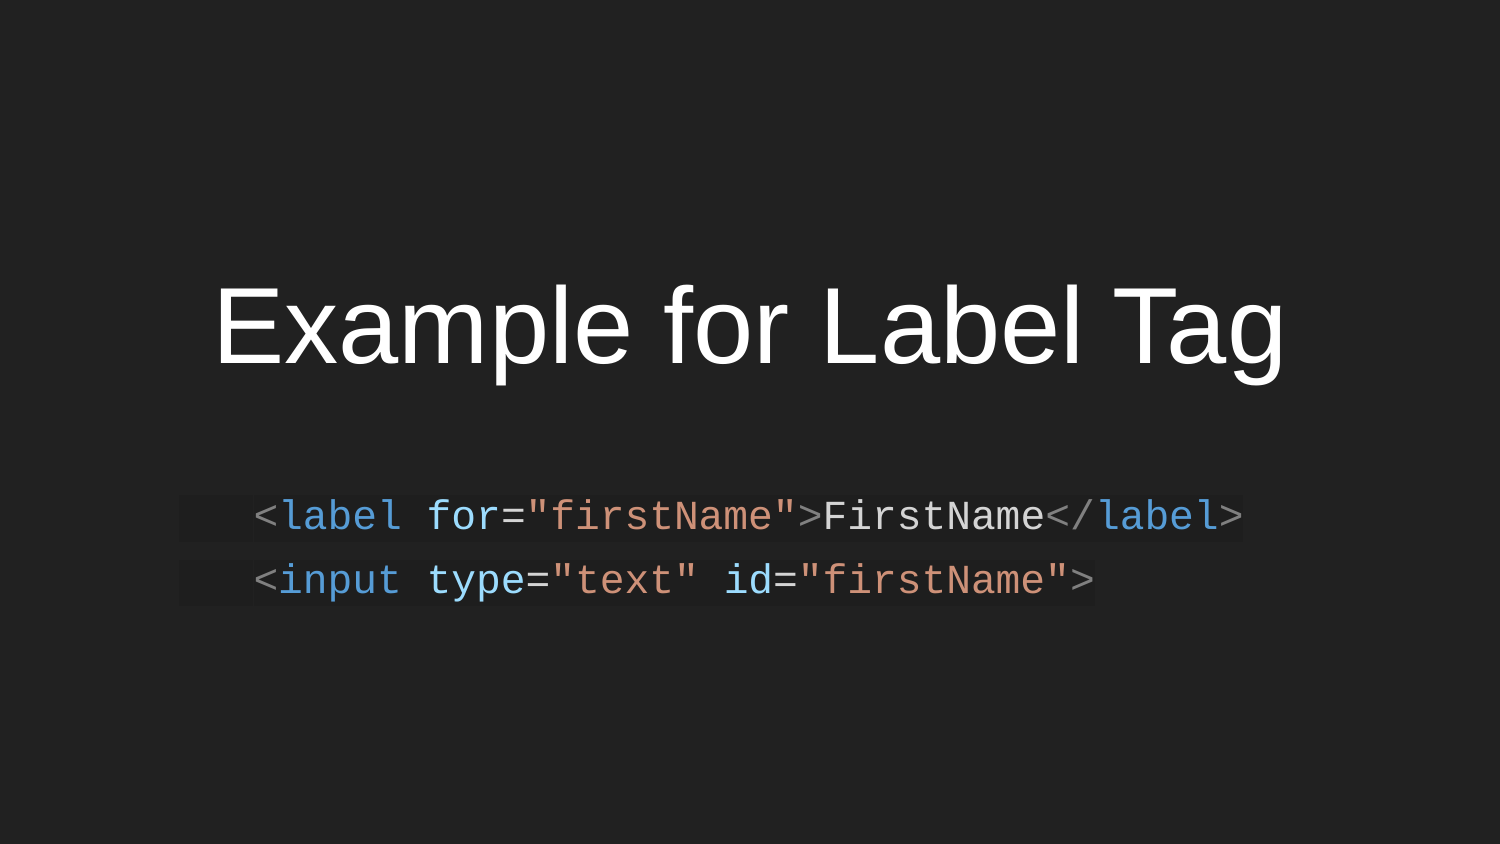

# Example for Label Tag
   <label for="firstName">FirstName</label>
   <input type="text" id="firstName">